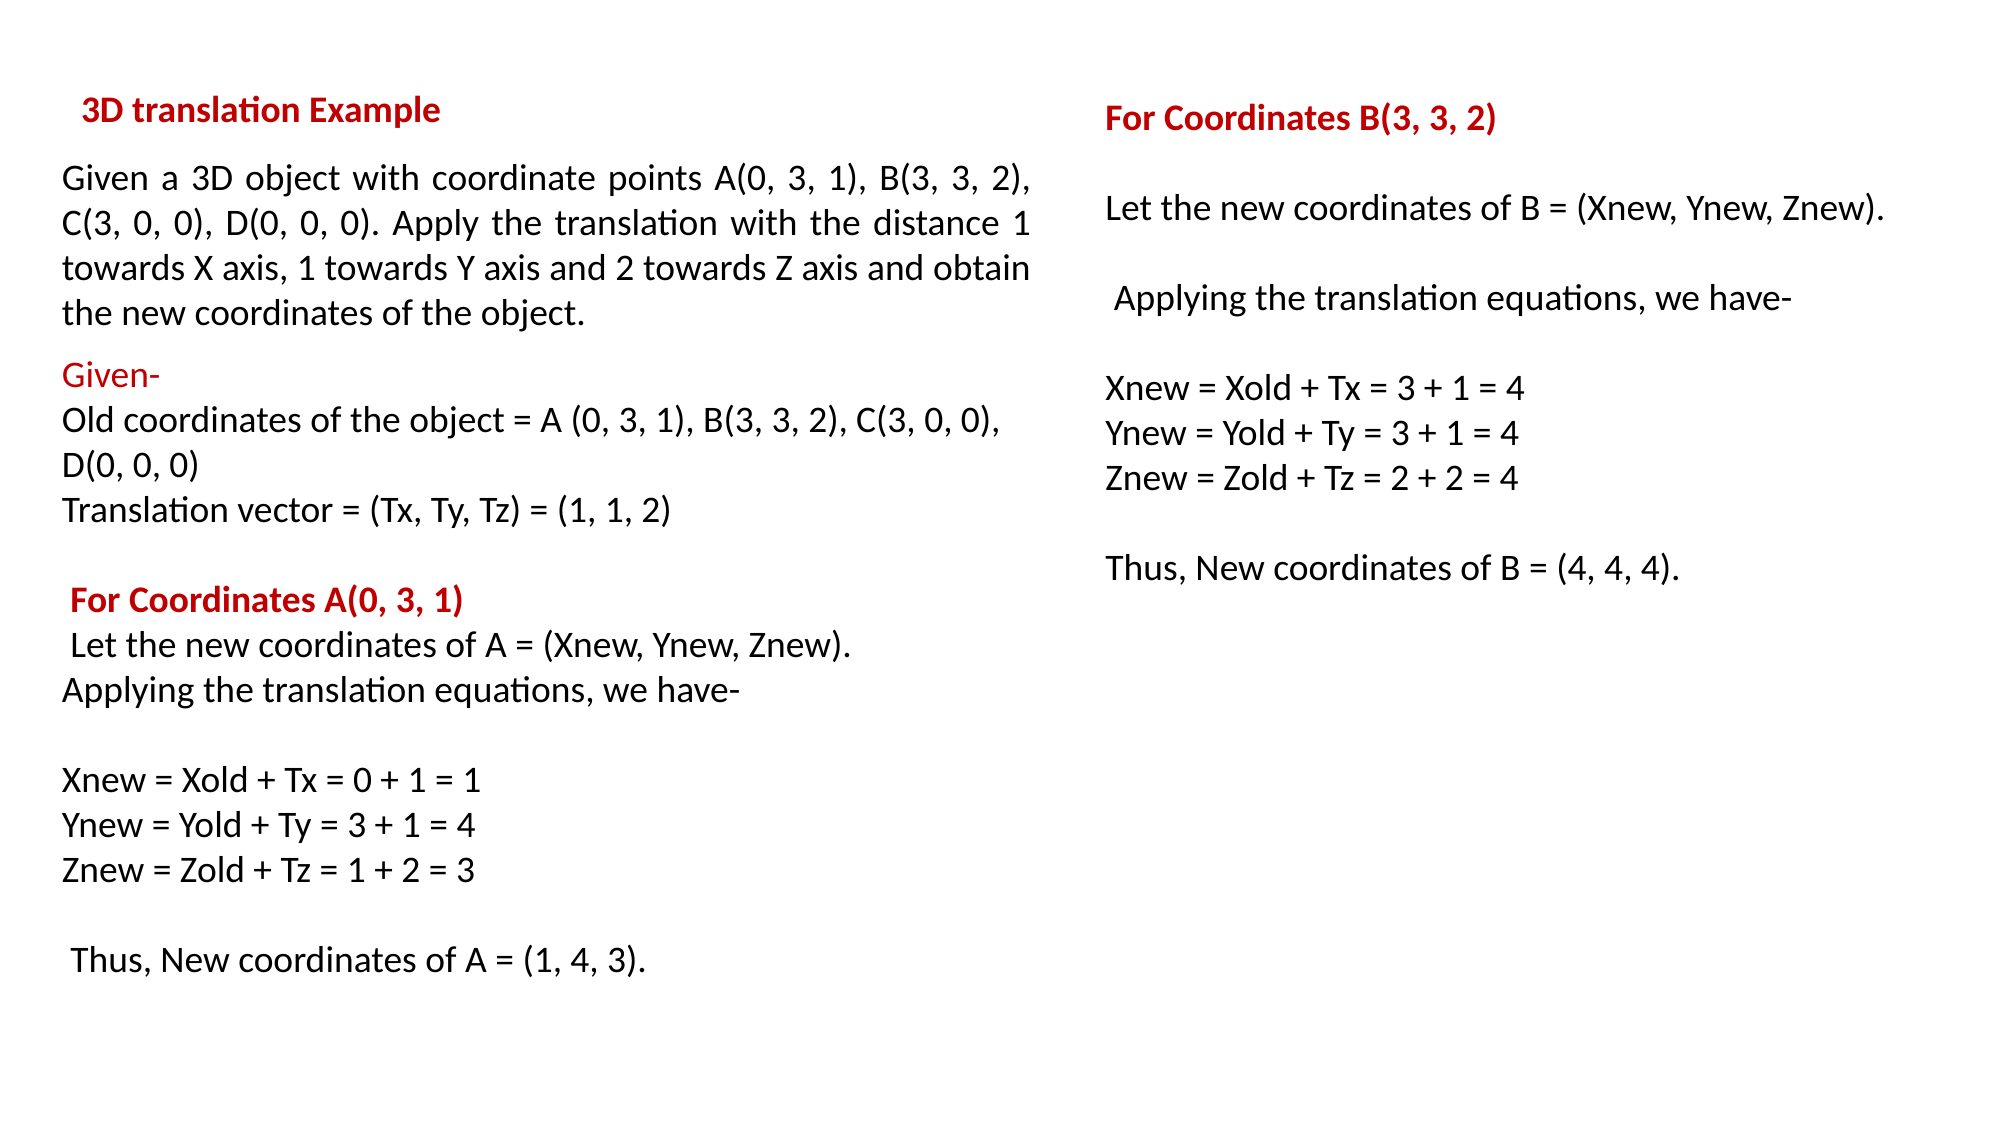

3D translation Example
For Coordinates B(3, 3, 2)

Let the new coordinates of B = (Xnew, Ynew, Znew).

 Applying the translation equations, we have-

Xnew = Xold + Tx = 3 + 1 = 4
Ynew = Yold + Ty = 3 + 1 = 4
Znew = Zold + Tz = 2 + 2 = 4

Thus, New coordinates of B = (4, 4, 4).
Given a 3D object with coordinate points A(0, 3, 1), B(3, 3, 2), C(3, 0, 0), D(0, 0, 0). Apply the translation with the distance 1 towards X axis, 1 towards Y axis and 2 towards Z axis and obtain the new coordinates of the object.
Given-
Old coordinates of the object = A (0, 3, 1), B(3, 3, 2), C(3, 0, 0), D(0, 0, 0)
Translation vector = (Tx, Ty, Tz) = (1, 1, 2)

 For Coordinates A(0, 3, 1)
 Let the new coordinates of A = (Xnew, Ynew, Znew).
Applying the translation equations, we have-

Xnew = Xold + Tx = 0 + 1 = 1
Ynew = Yold + Ty = 3 + 1 = 4
Znew = Zold + Tz = 1 + 2 = 3

 Thus, New coordinates of A = (1, 4, 3).